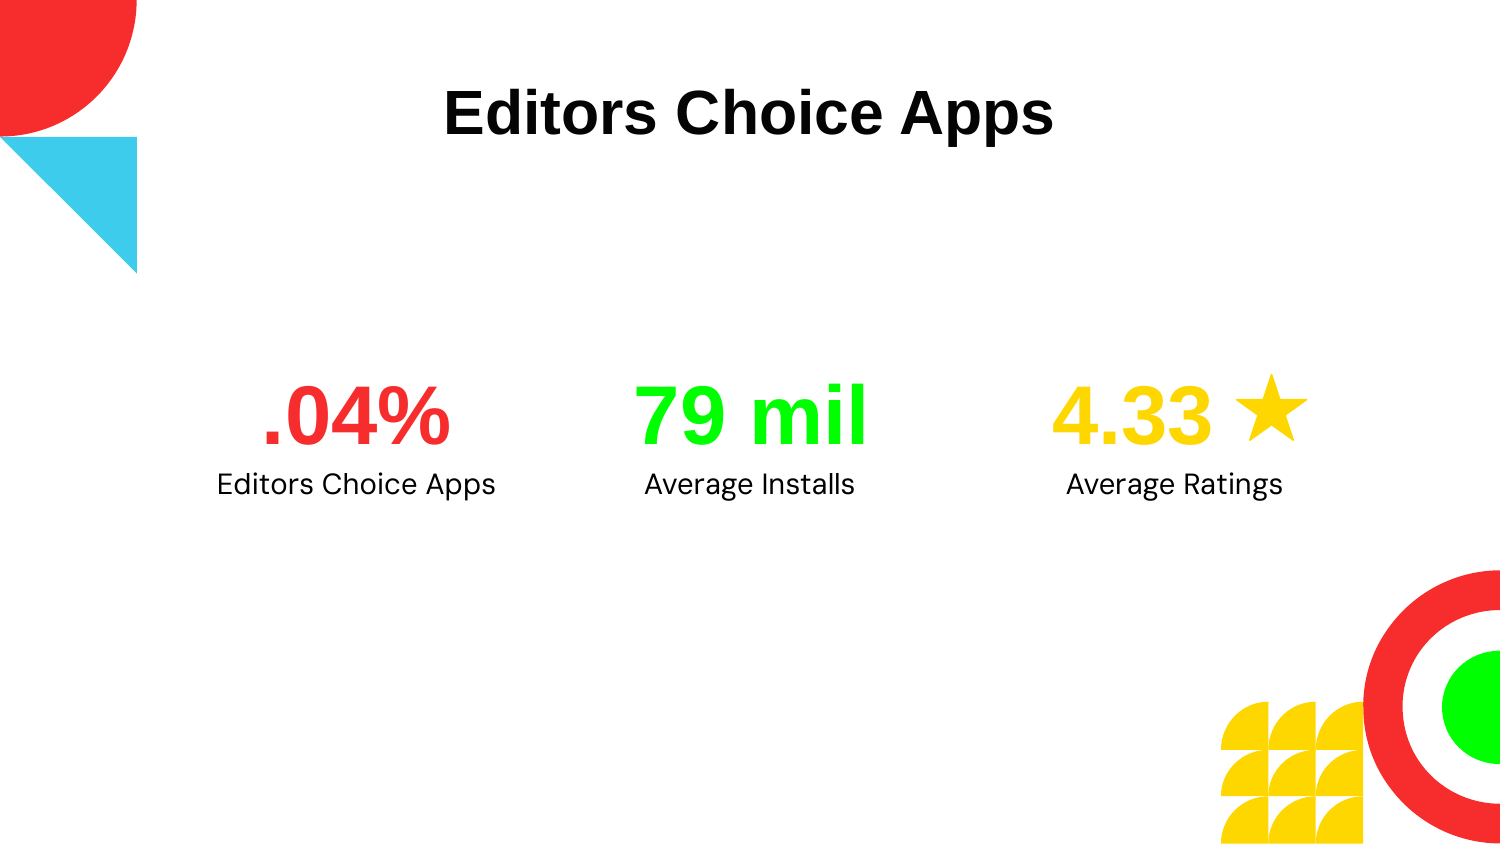

# Editors Choice Apps
.04%
79 mil
4.33

Editors Choice Apps
Average Installs
Average Ratings